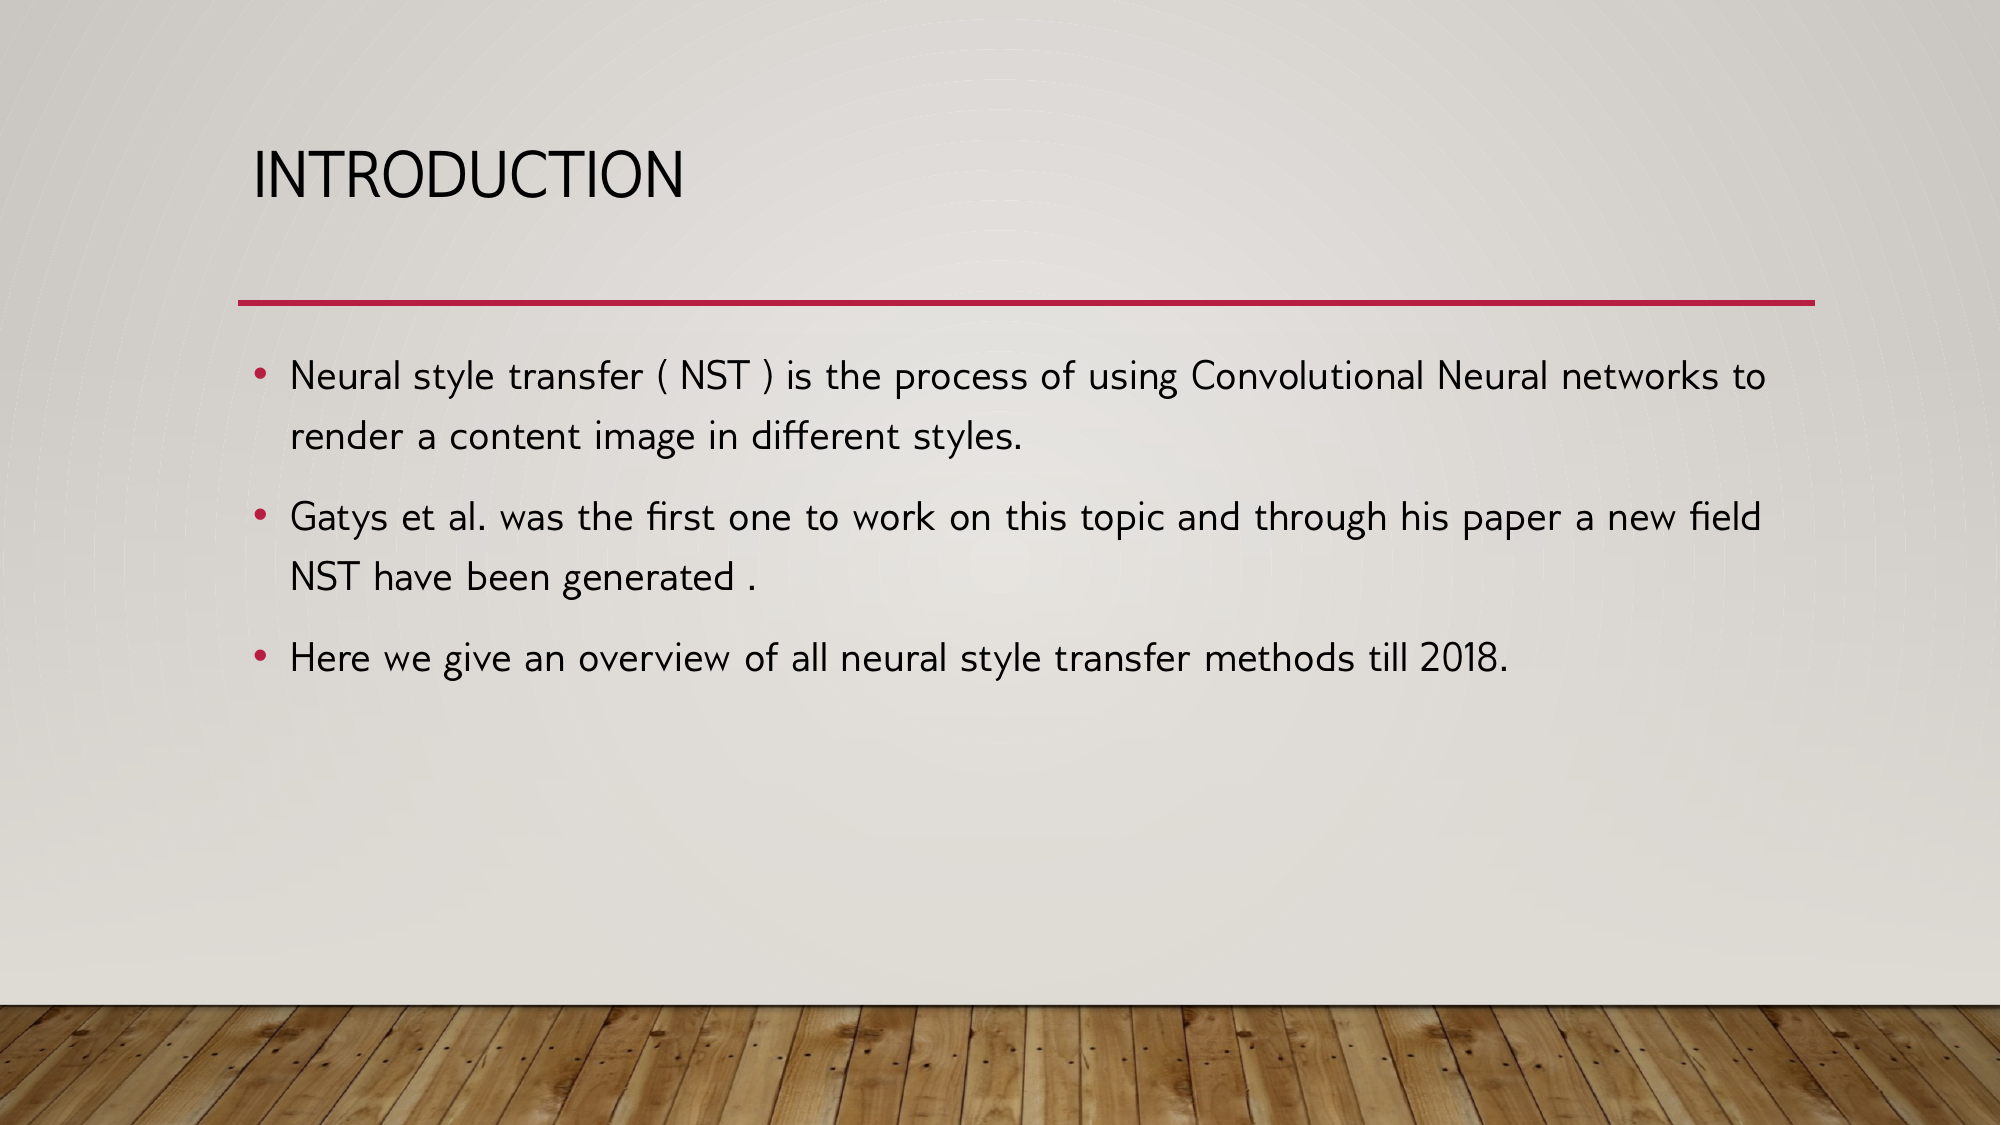

# Introduction
Neural style transfer ( NST ) is the process of using Convolutional Neural networks to render a content image in different styles.
Gatys et al. was the first one to work on this topic and through his paper a new field NST have been generated .
Here we give an overview of all neural style transfer methods till 2018.